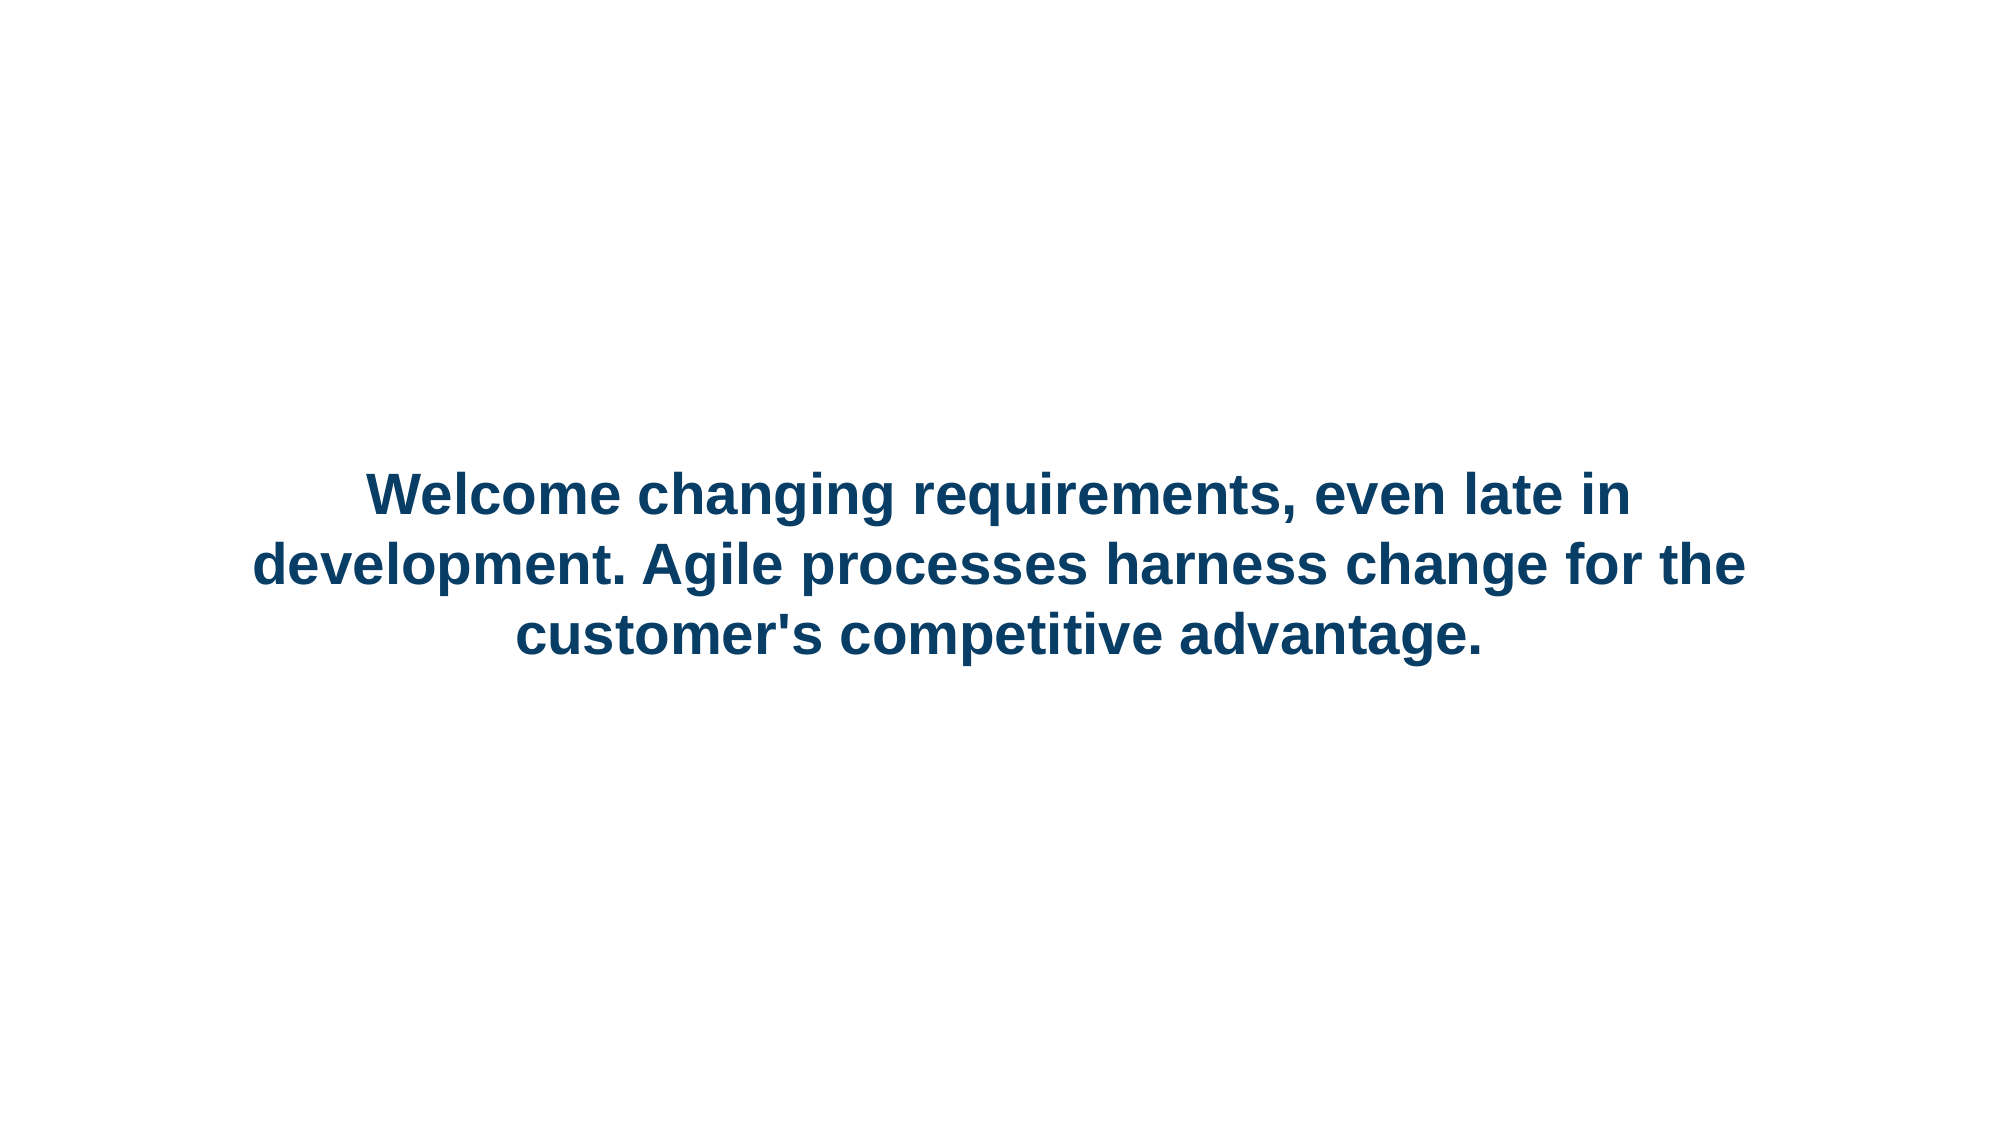

Welcome changing requirements, even late in development. Agile processes harness change for the customer's competitive advantage.